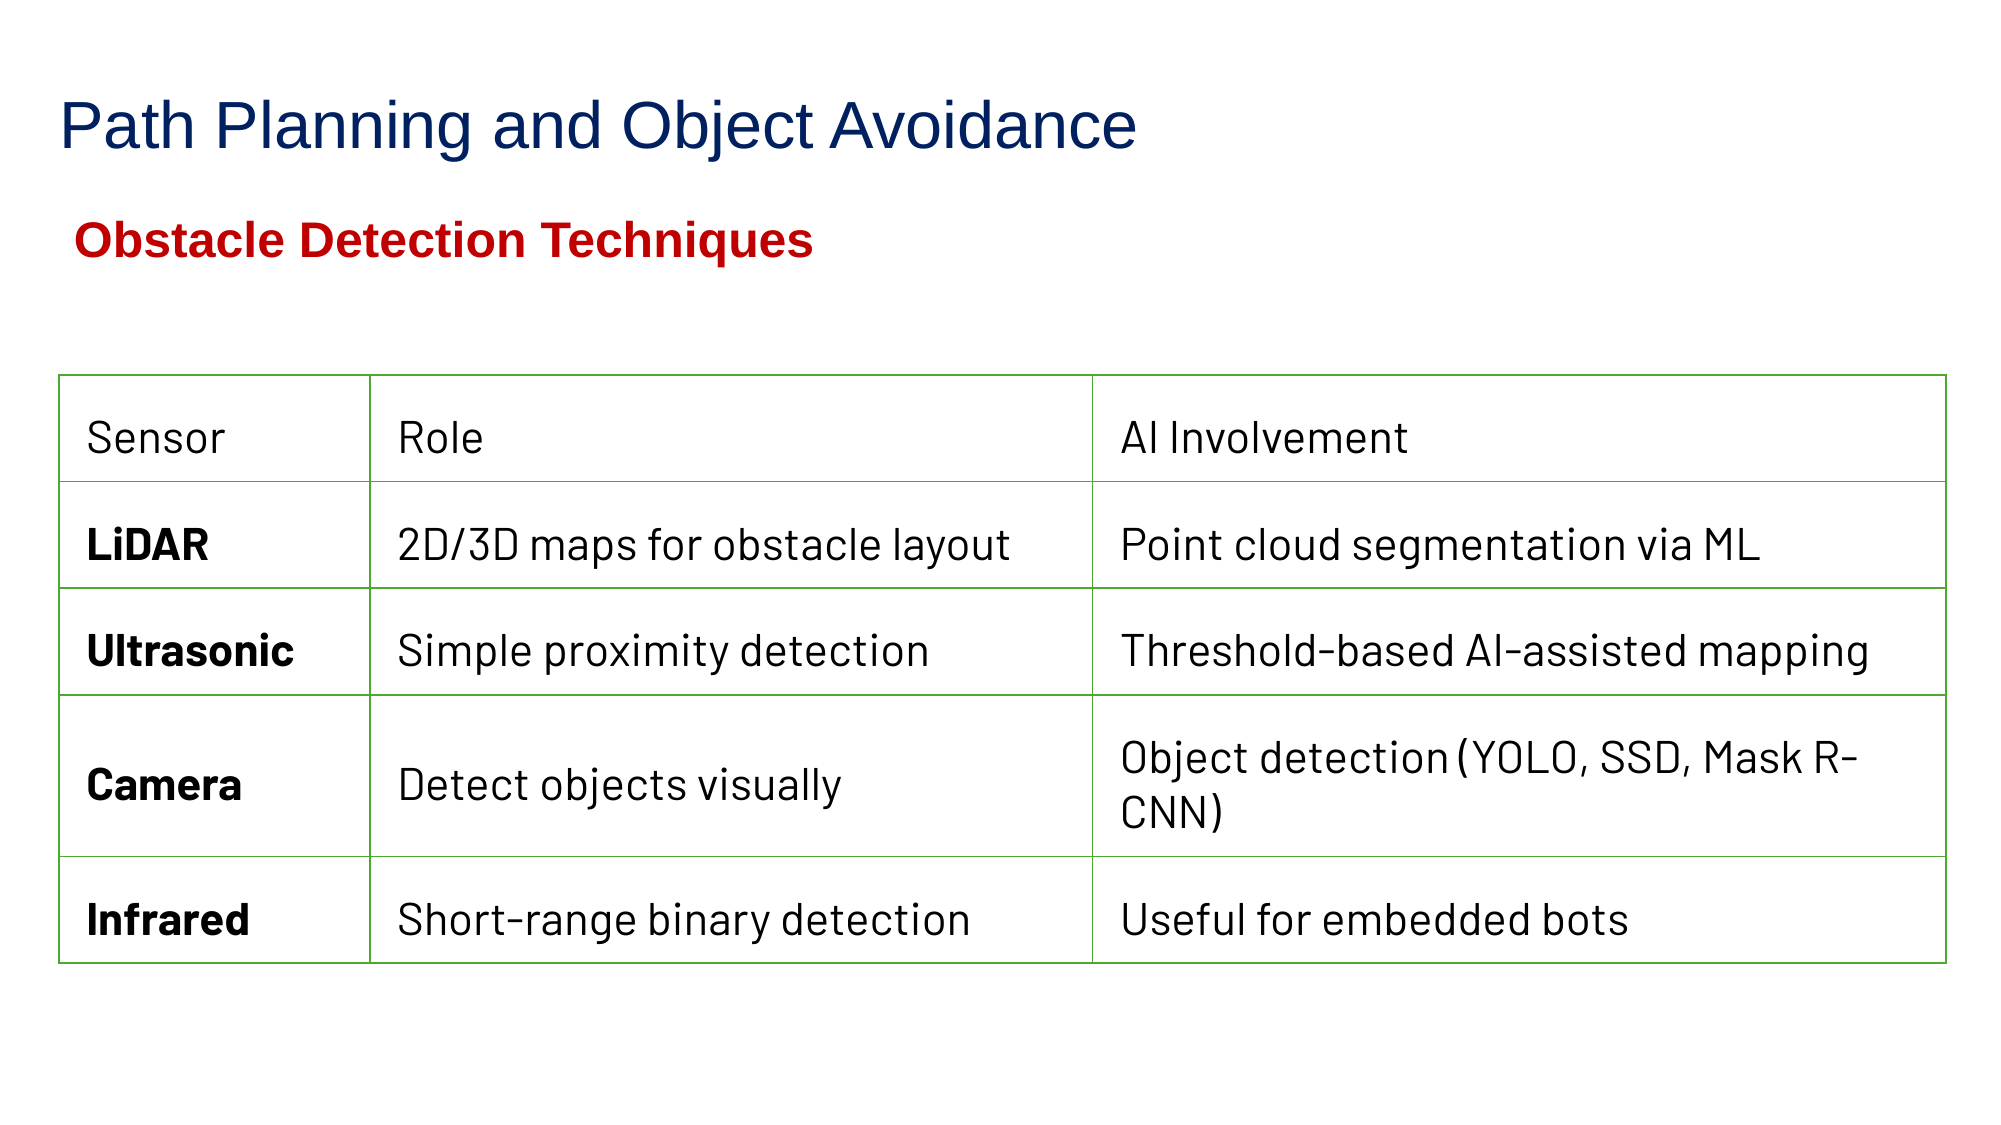

# Path Planning and Object Avoidance
Obstacle Detection Techniques
| Sensor | Role | AI Involvement |
| --- | --- | --- |
| LiDAR | 2D/3D maps for obstacle layout | Point cloud segmentation via ML |
| Ultrasonic | Simple proximity detection | Threshold-based AI-assisted mapping |
| Camera | Detect objects visually | Object detection (YOLO, SSD, Mask R-CNN) |
| Infrared | Short-range binary detection | Useful for embedded bots |